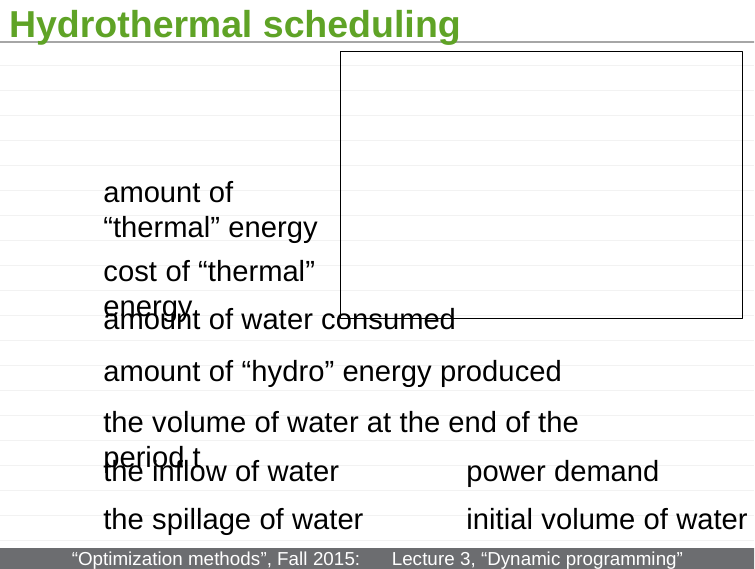

# Hydrothermal scheduling

amount of “thermal” energy
cost of “thermal” energy
amount of water consumed
amount of “hydro” energy produced
the volume of water at the end of the period t
the inflow of water
power demand
the spillage of water
initial volume of water